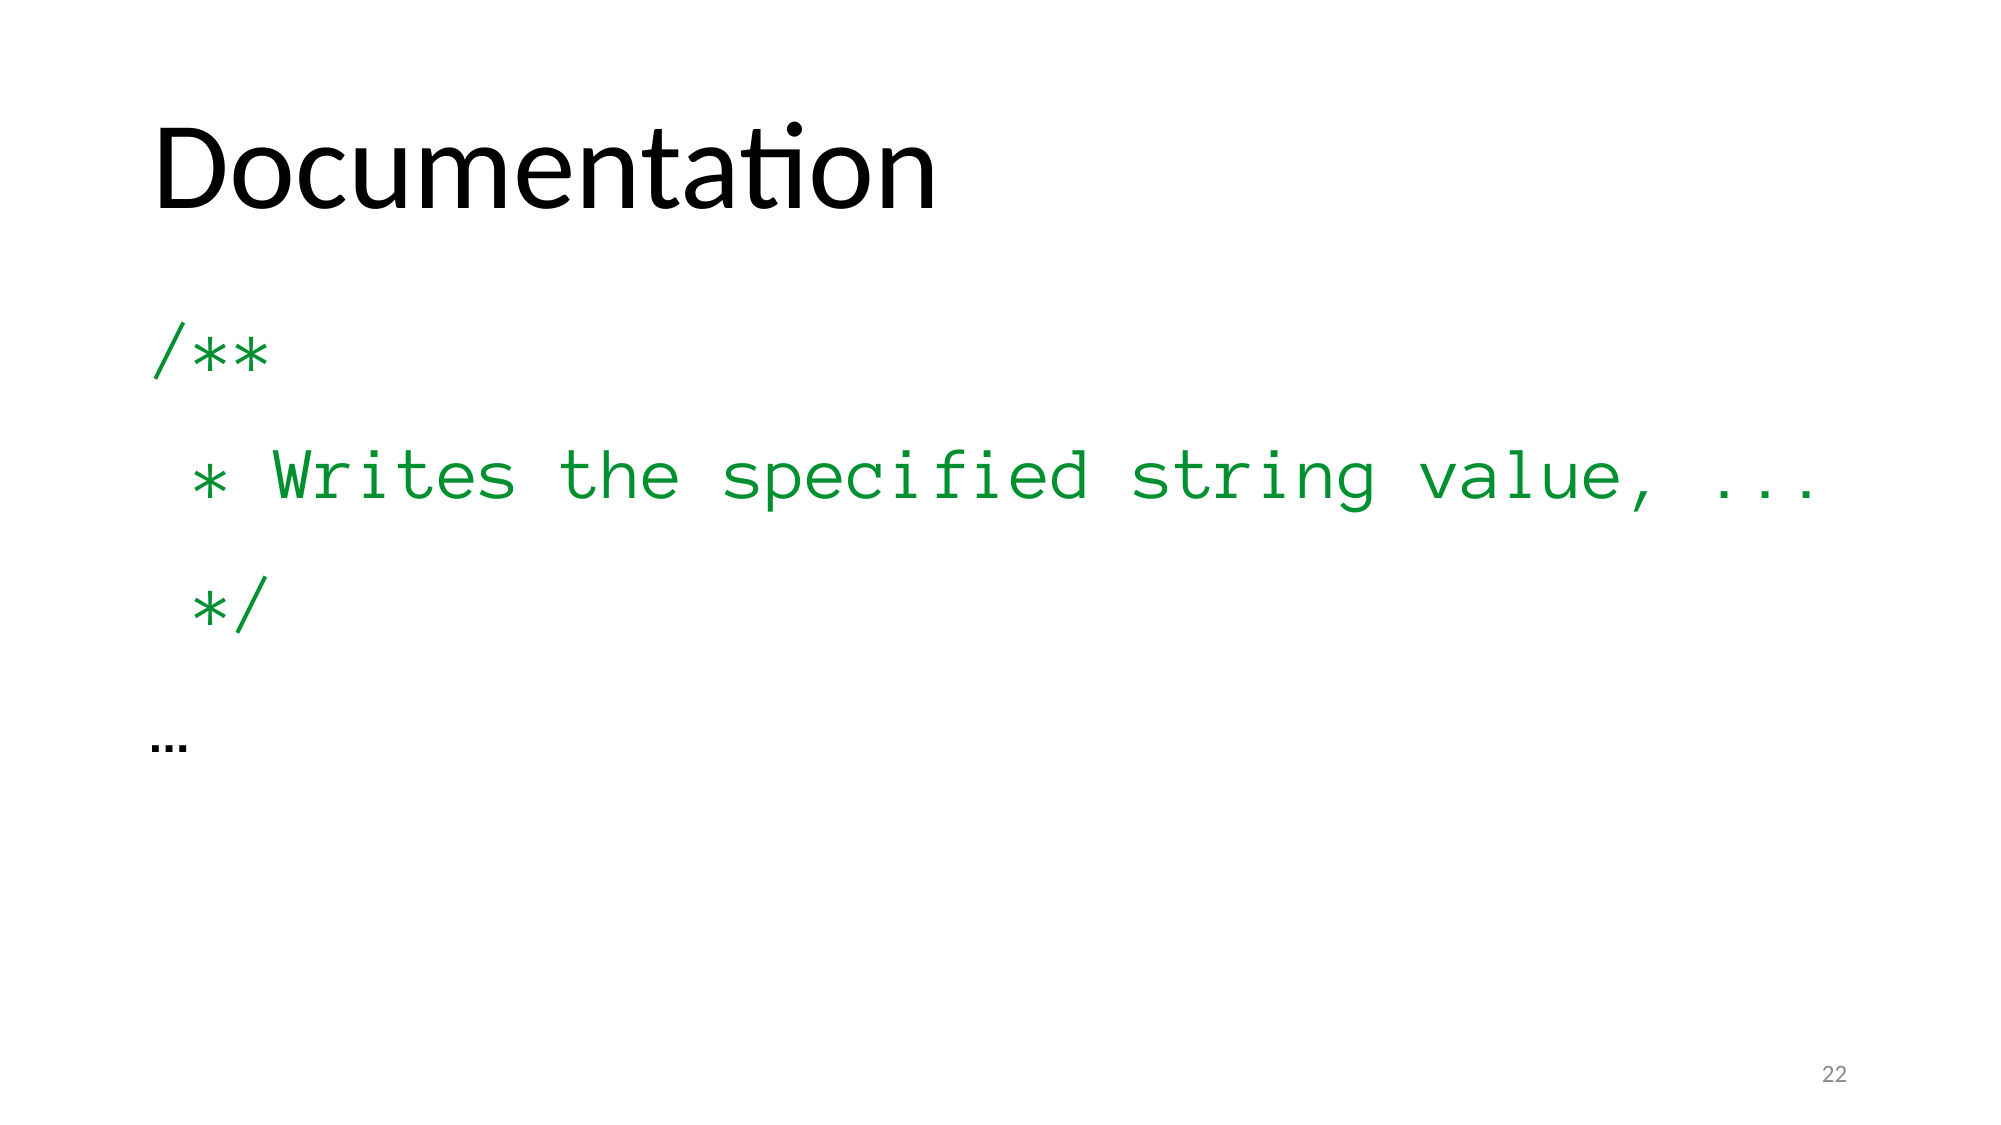

# Documentation
/**
 * Writes the specified string value, ...
 */
…
22